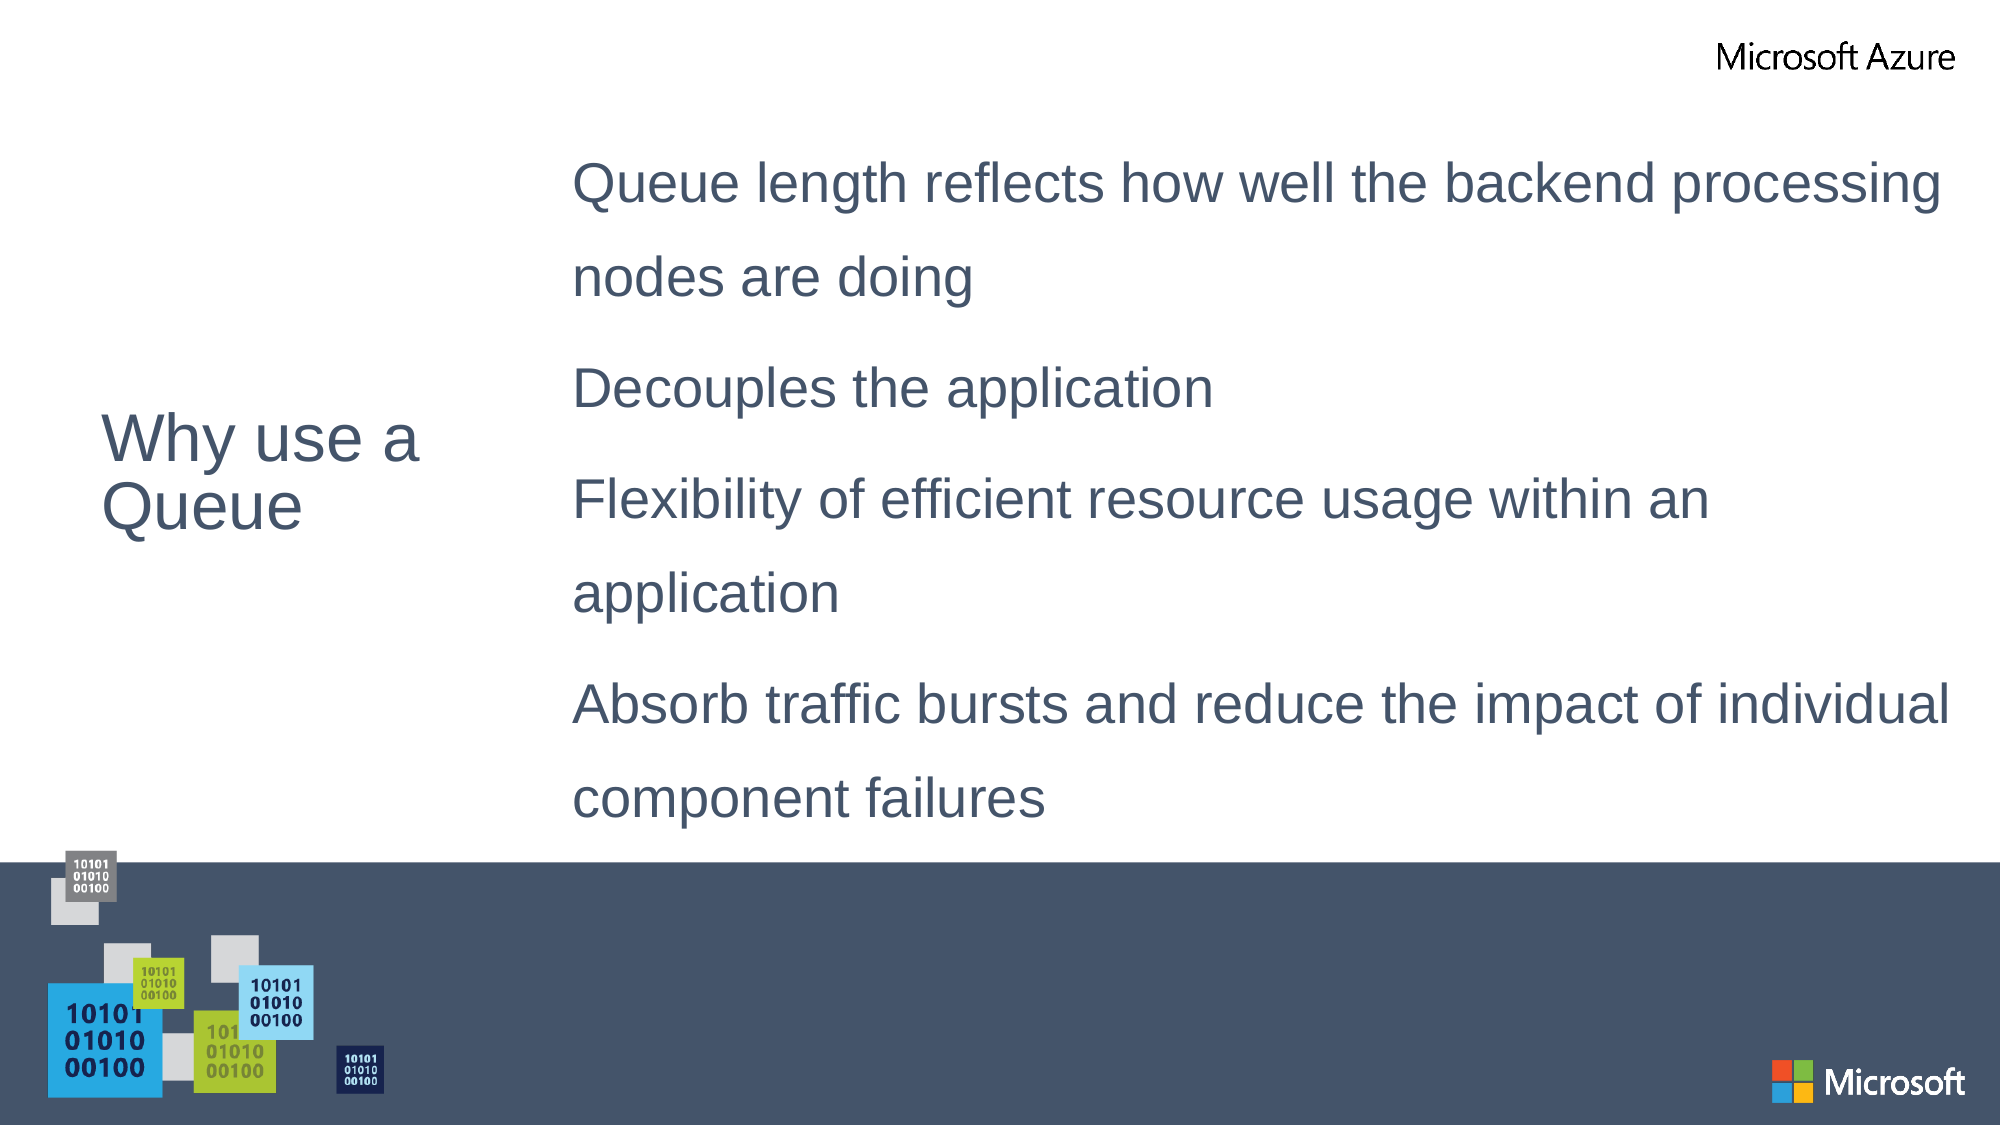

Queue length reflects how well the backend processing nodes are doing
Decouples the application
Flexibility of efficient resource usage within an application
Absorb traffic bursts and reduce the impact of individual component failures
# Why use a Queue